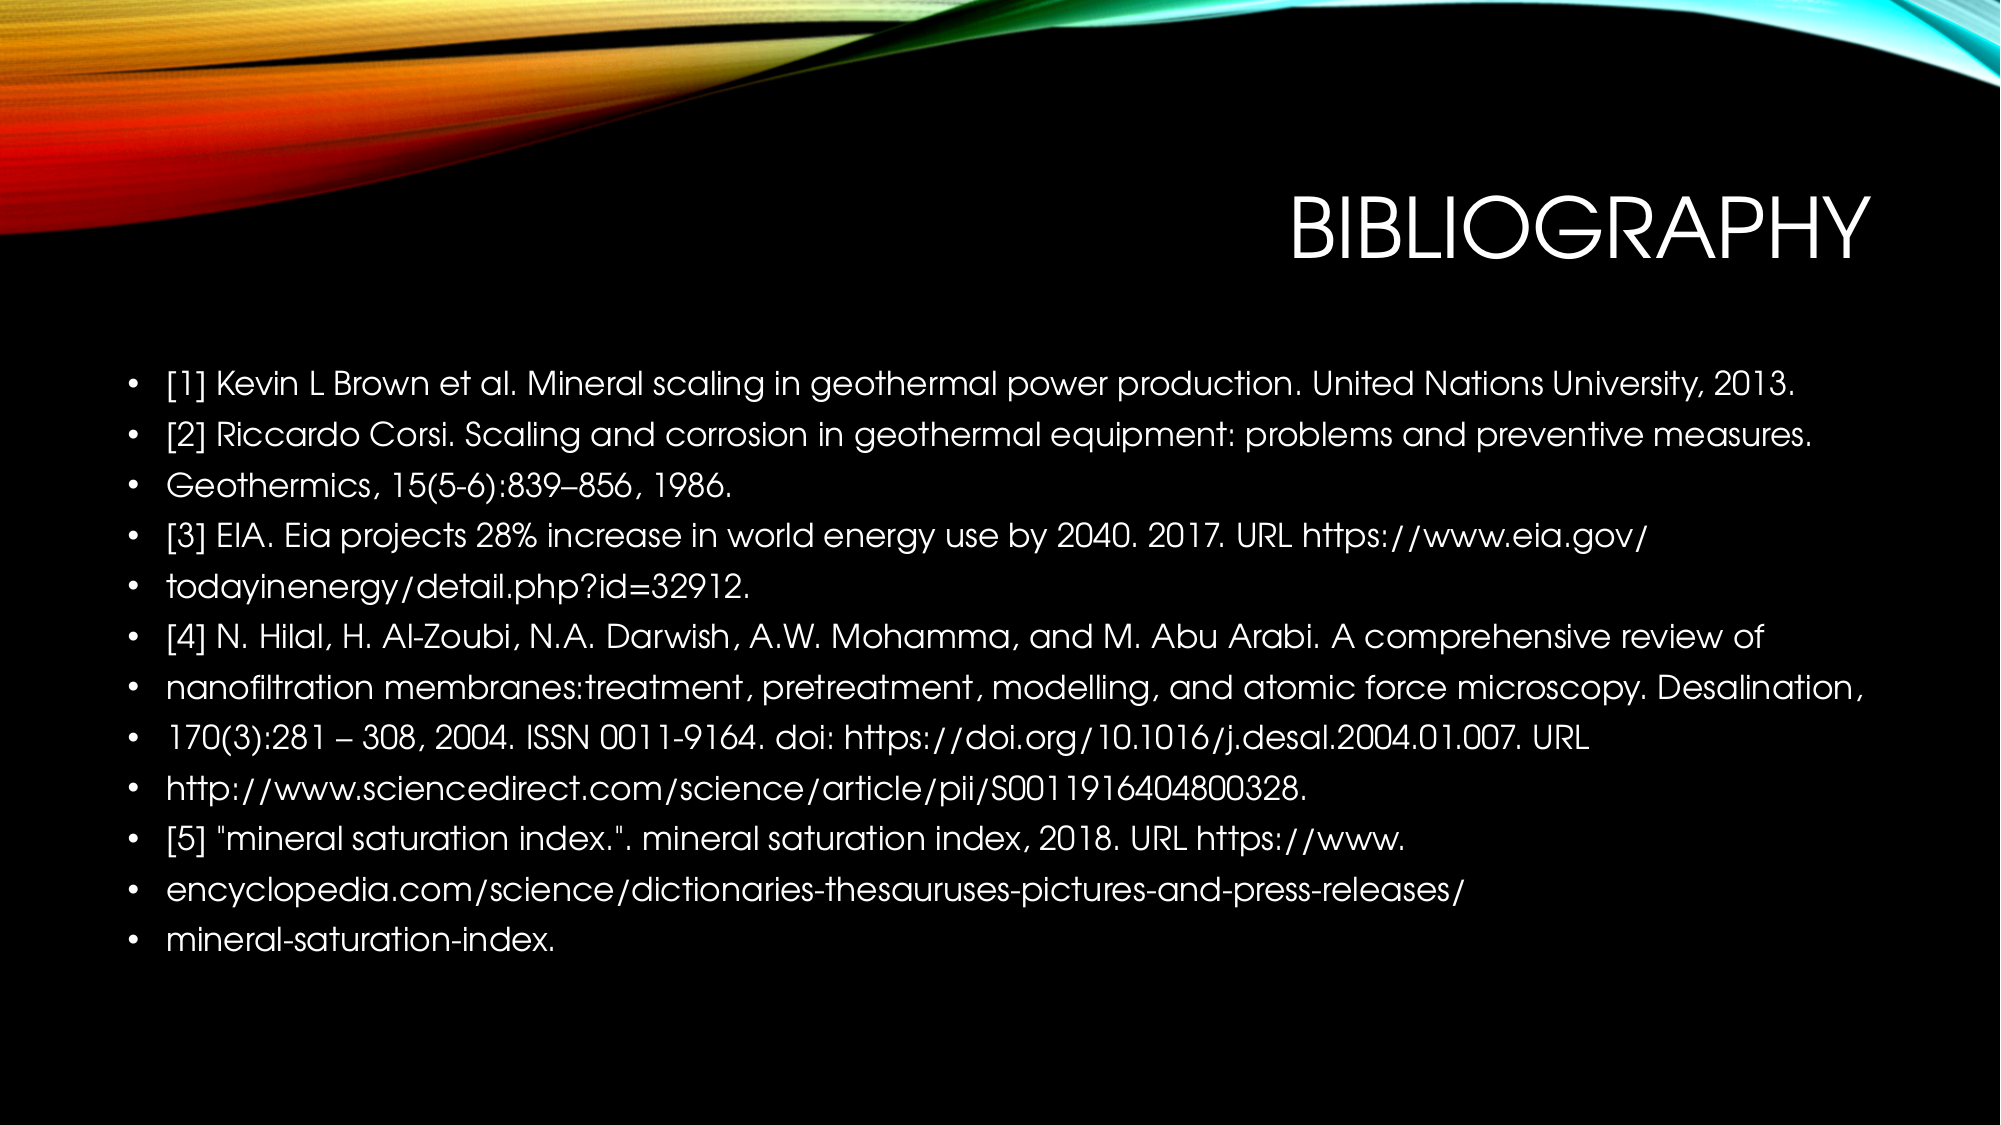

# BIBLIOGRAPHY
[1] Kevin L Brown et al. Mineral scaling in geothermal power production. United Nations University, 2013.
[2] Riccardo Corsi. Scaling and corrosion in geothermal equipment: problems and preventive measures.
Geothermics, 15(5-6):839–856, 1986.
[3] EIA. Eia projects 28% increase in world energy use by 2040. 2017. URL https://www.eia.gov/
todayinenergy/detail.php?id=32912.
[4] N. Hilal, H. Al-Zoubi, N.A. Darwish, A.W. Mohamma, and M. Abu Arabi. A comprehensive review of
nanofiltration membranes:treatment, pretreatment, modelling, and atomic force microscopy. Desalination,
170(3):281 – 308, 2004. ISSN 0011-9164. doi: https://doi.org/10.1016/j.desal.2004.01.007. URL
http://www.sciencedirect.com/science/article/pii/S0011916404800328.
[5] "mineral saturation index.". mineral saturation index, 2018. URL https://www.
encyclopedia.com/science/dictionaries-thesauruses-pictures-and-press-releases/
mineral-saturation-index.